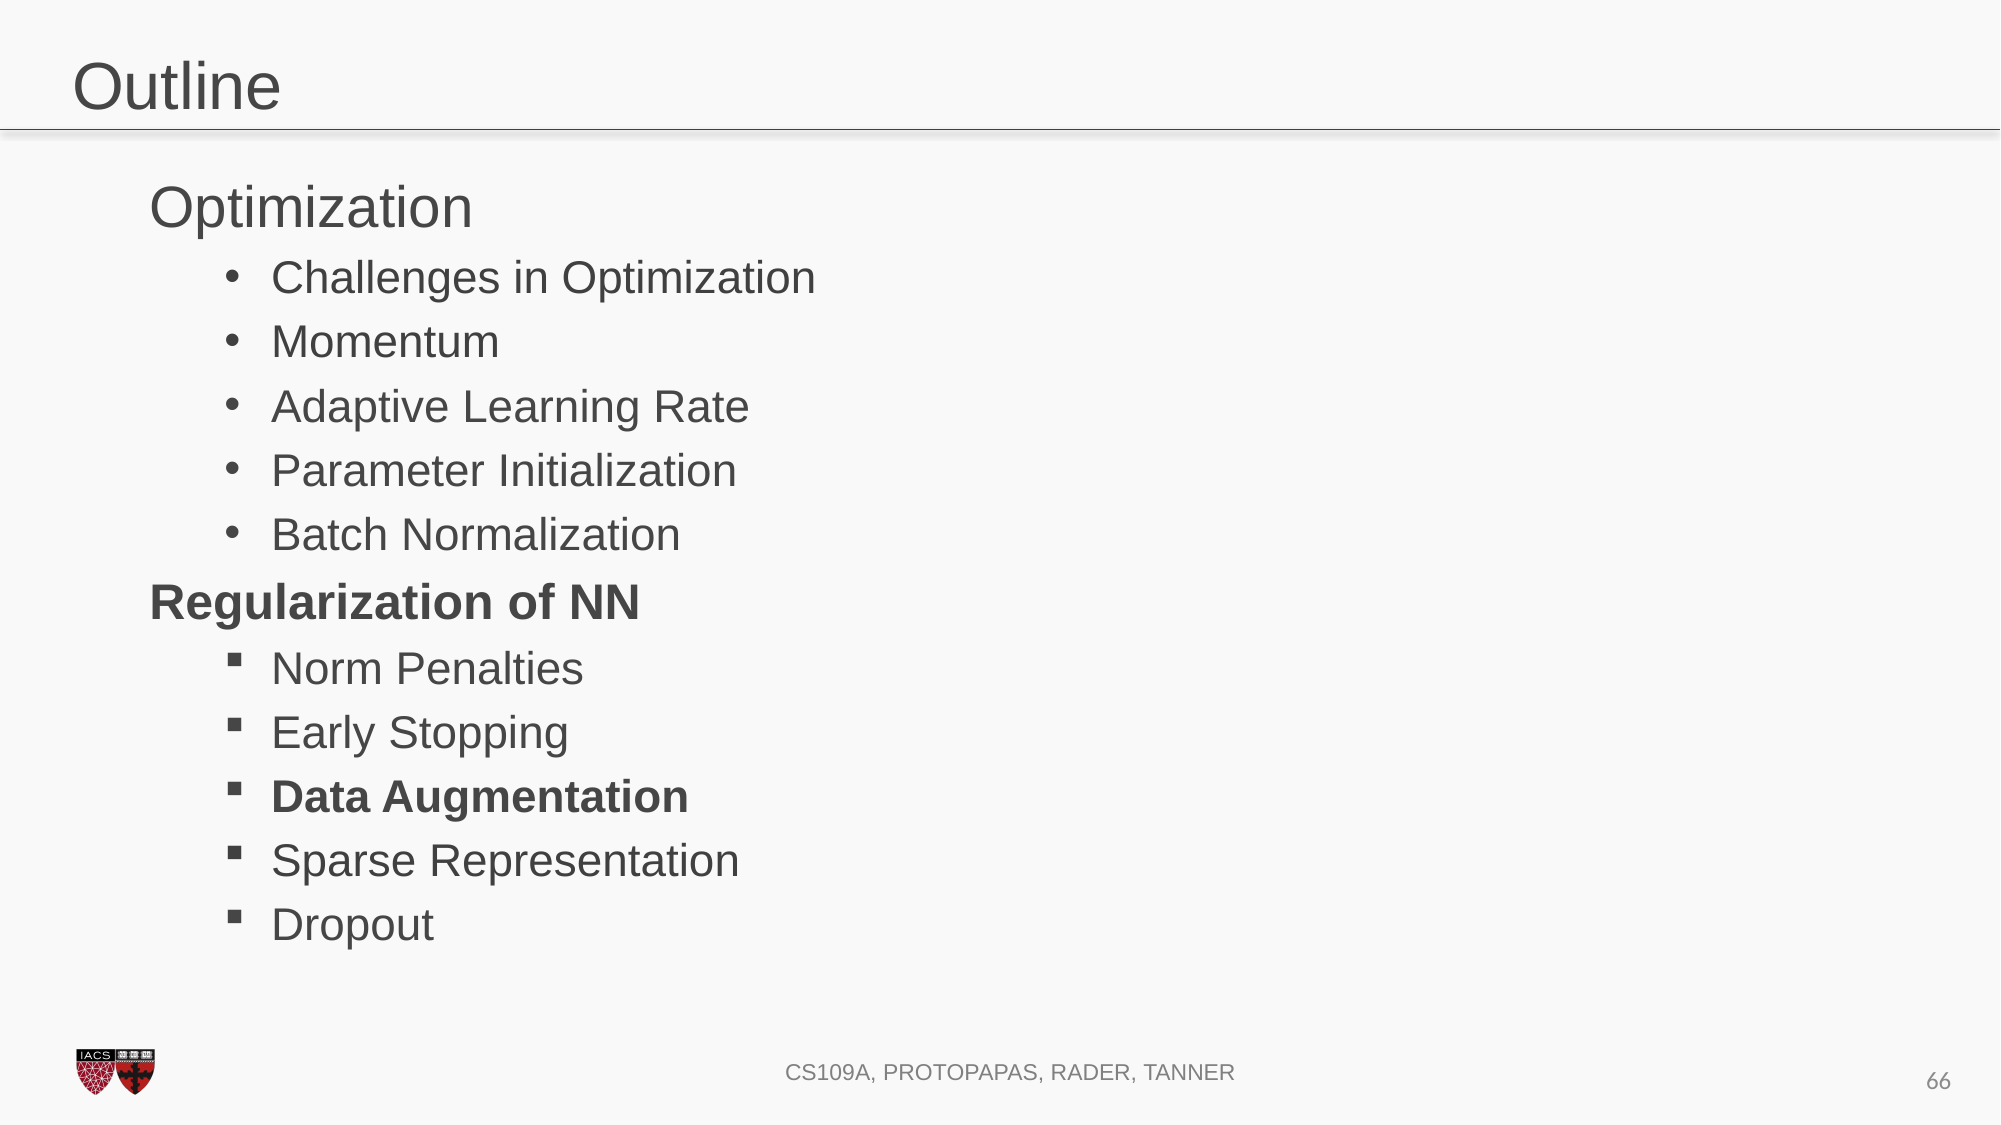

# Outline
Optimization
Challenges in Optimization
Momentum
Adaptive Learning Rate
Parameter Initialization
Batch Normalization
Regularization of NN
Norm Penalties
Early Stopping
Data Augmentation
Sparse Representation
Dropout

66